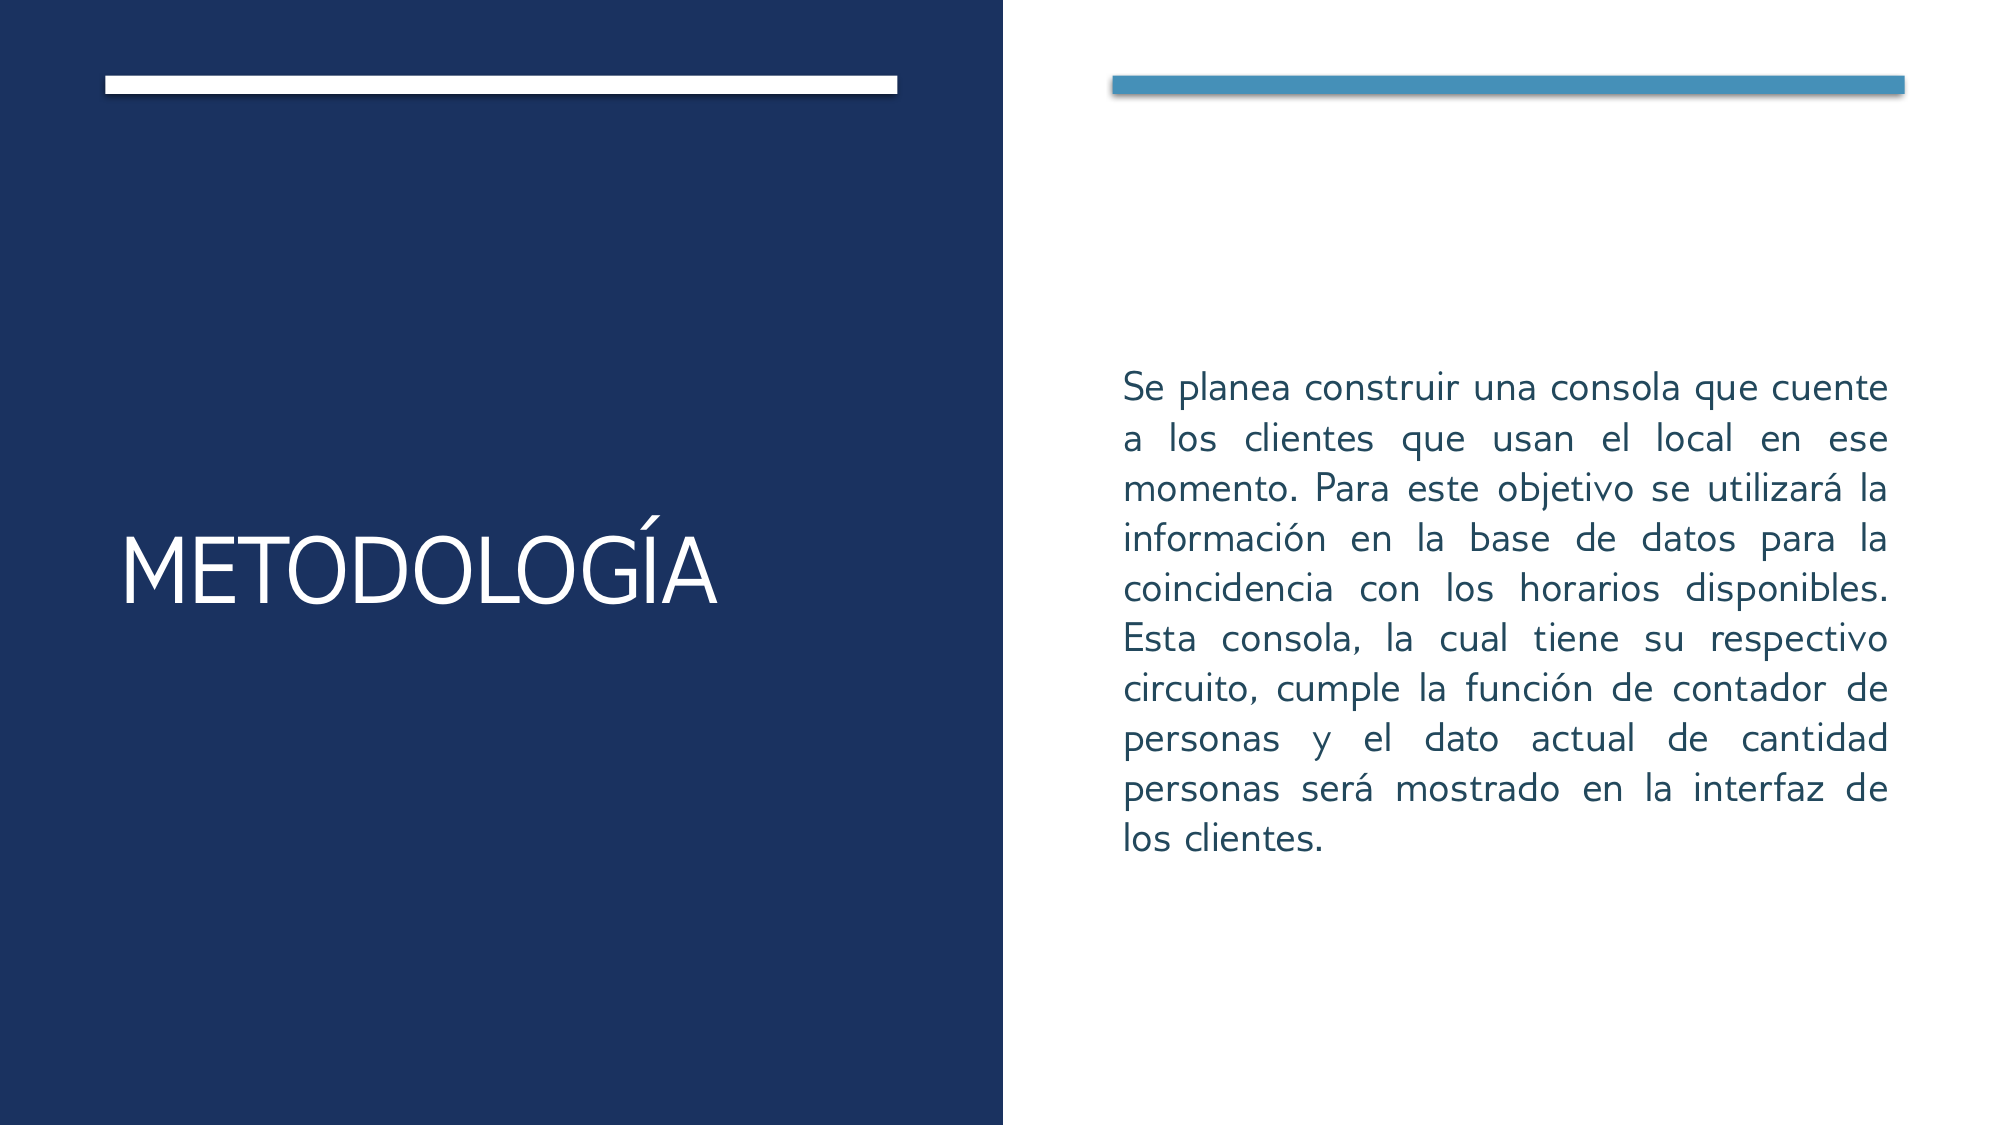

# Metodología
Se planea construir una consola que cuente a los clientes que usan el local en ese momento. Para este objetivo se utilizará la información en la base de datos para la coincidencia con los horarios disponibles. Esta consola, la cual tiene su respectivo circuito, cumple la función de contador de personas y el dato actual de cantidad personas será mostrado en la interfaz de los clientes.